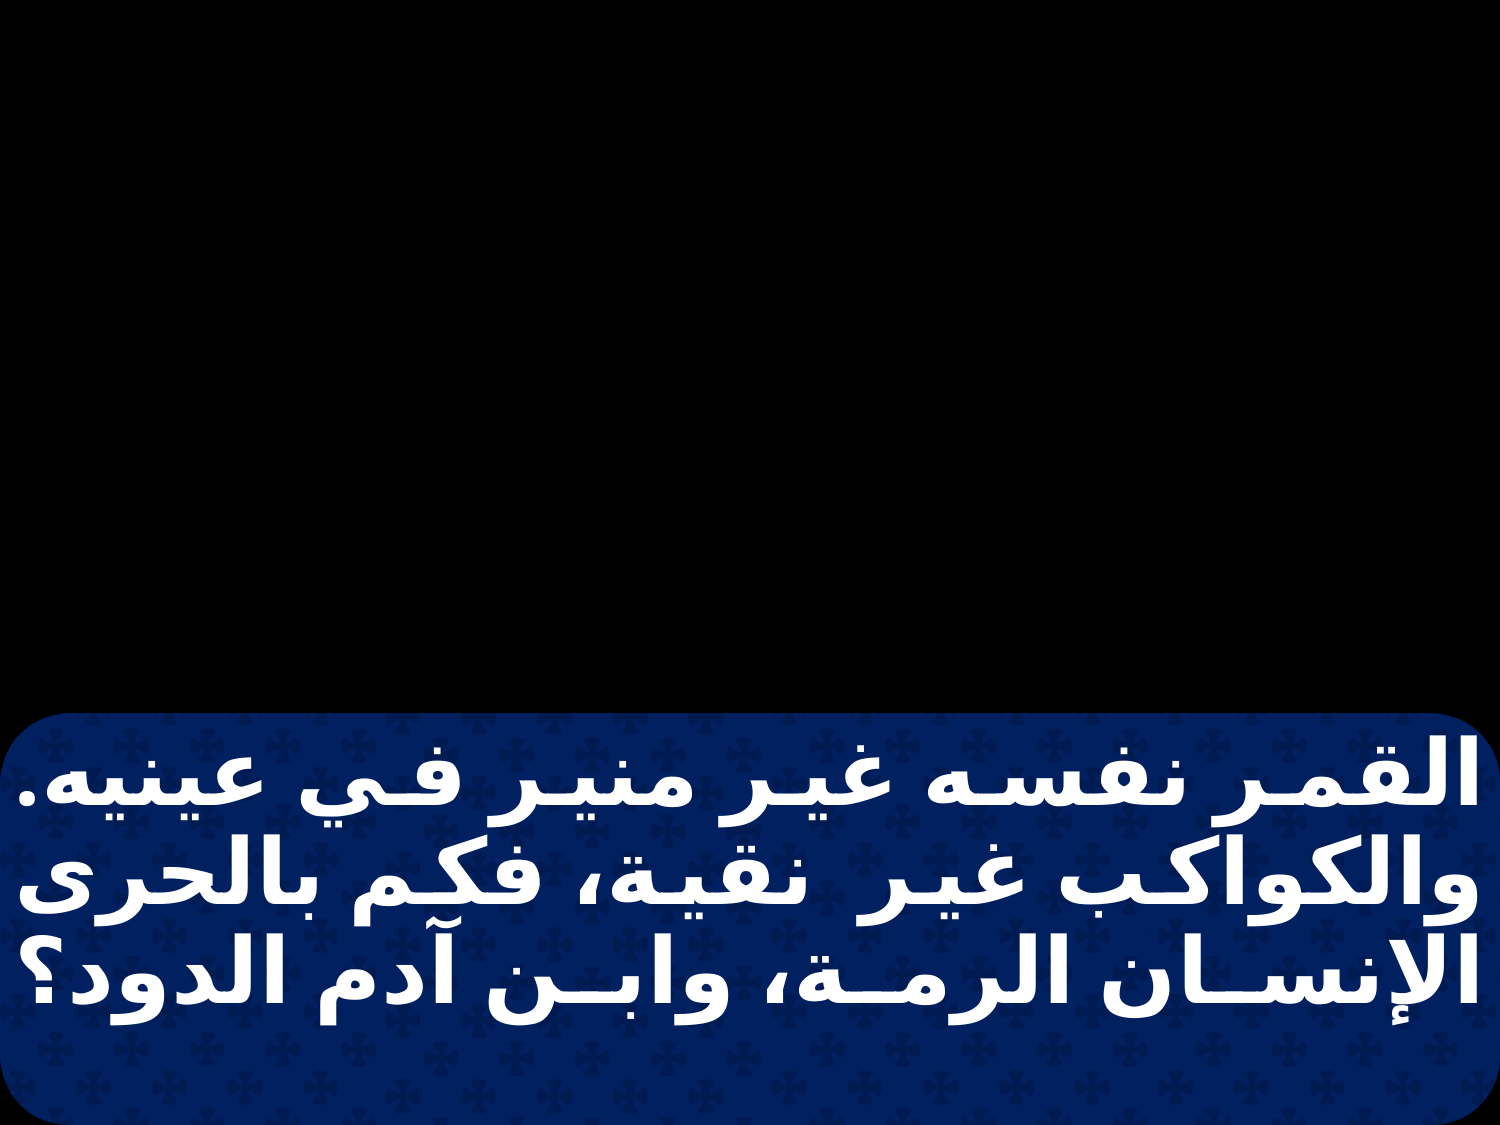

القمر نفسه غير منير في عينيه. والكواكب غير  نقية، فكم بالحرى الإنسان الرمة، وابن آدم الدود؟